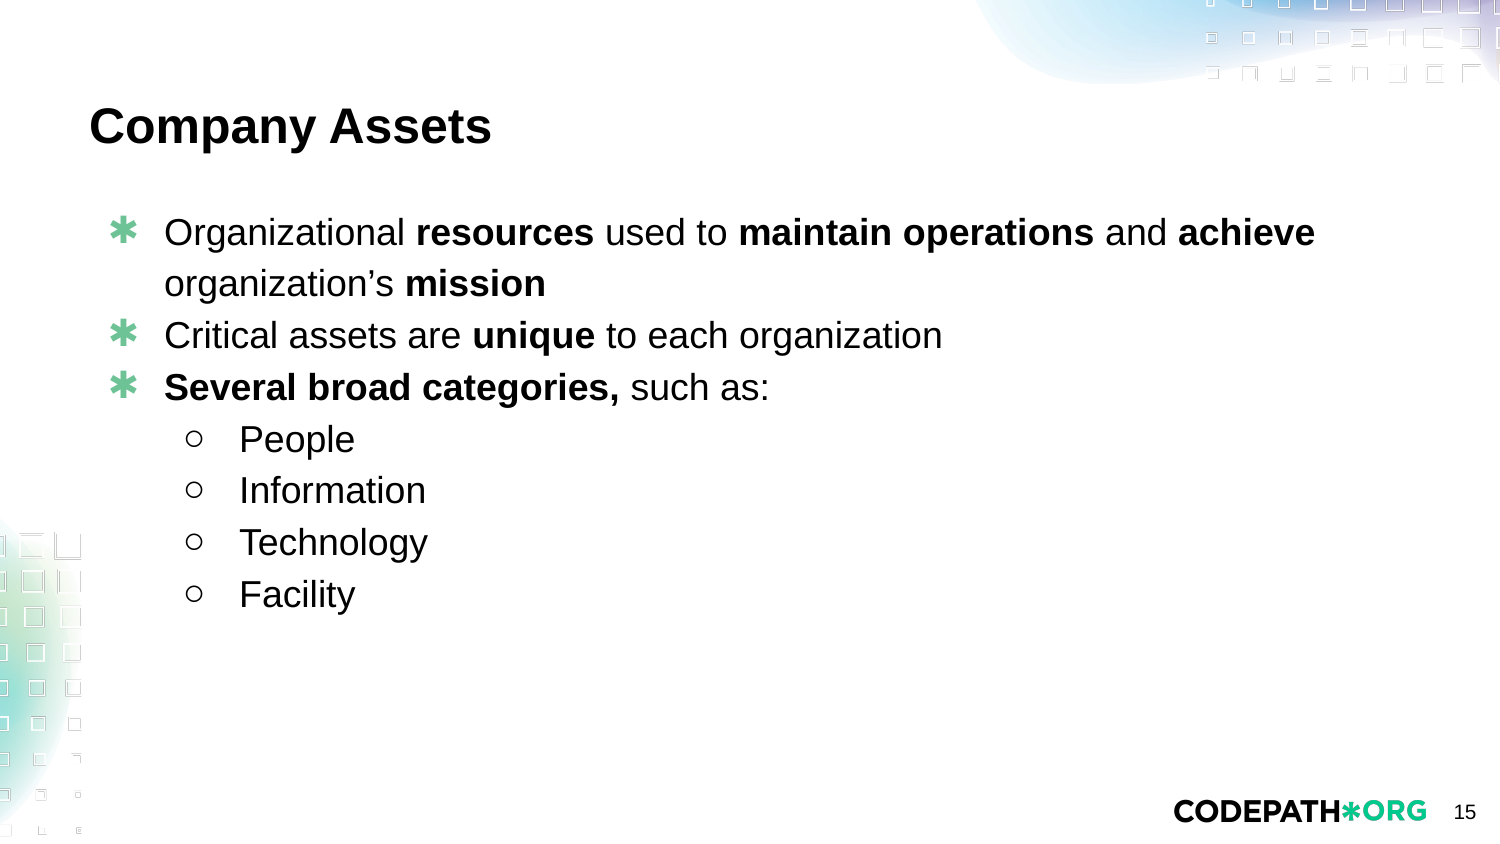

# Company Assets
Organizational resources used to maintain operations and achieve organization’s mission
Critical assets are unique to each organization
Several broad categories, such as:
People
Information
Technology
Facility
15